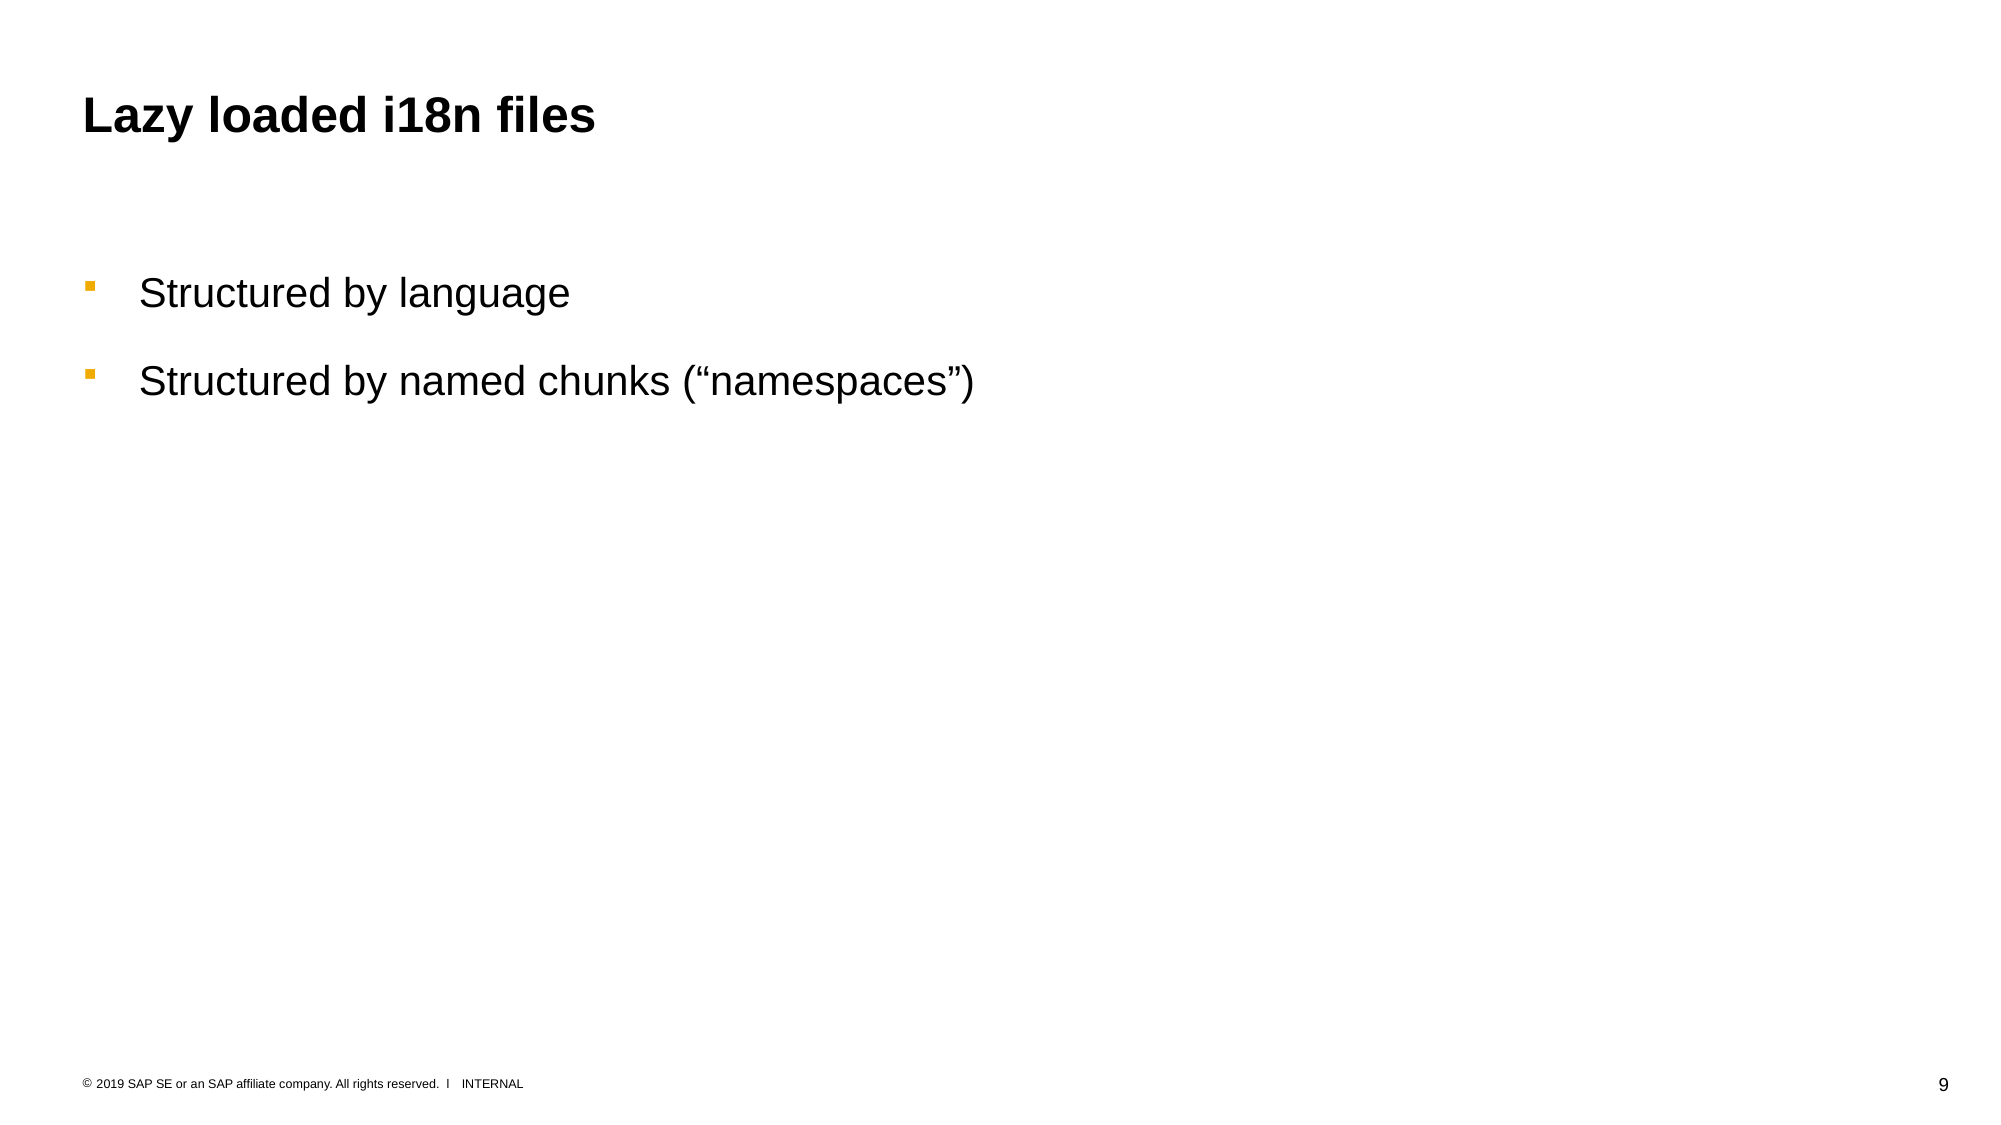

# Lazy loaded i18n files
Structured by language
Structured by named chunks (“namespaces”)